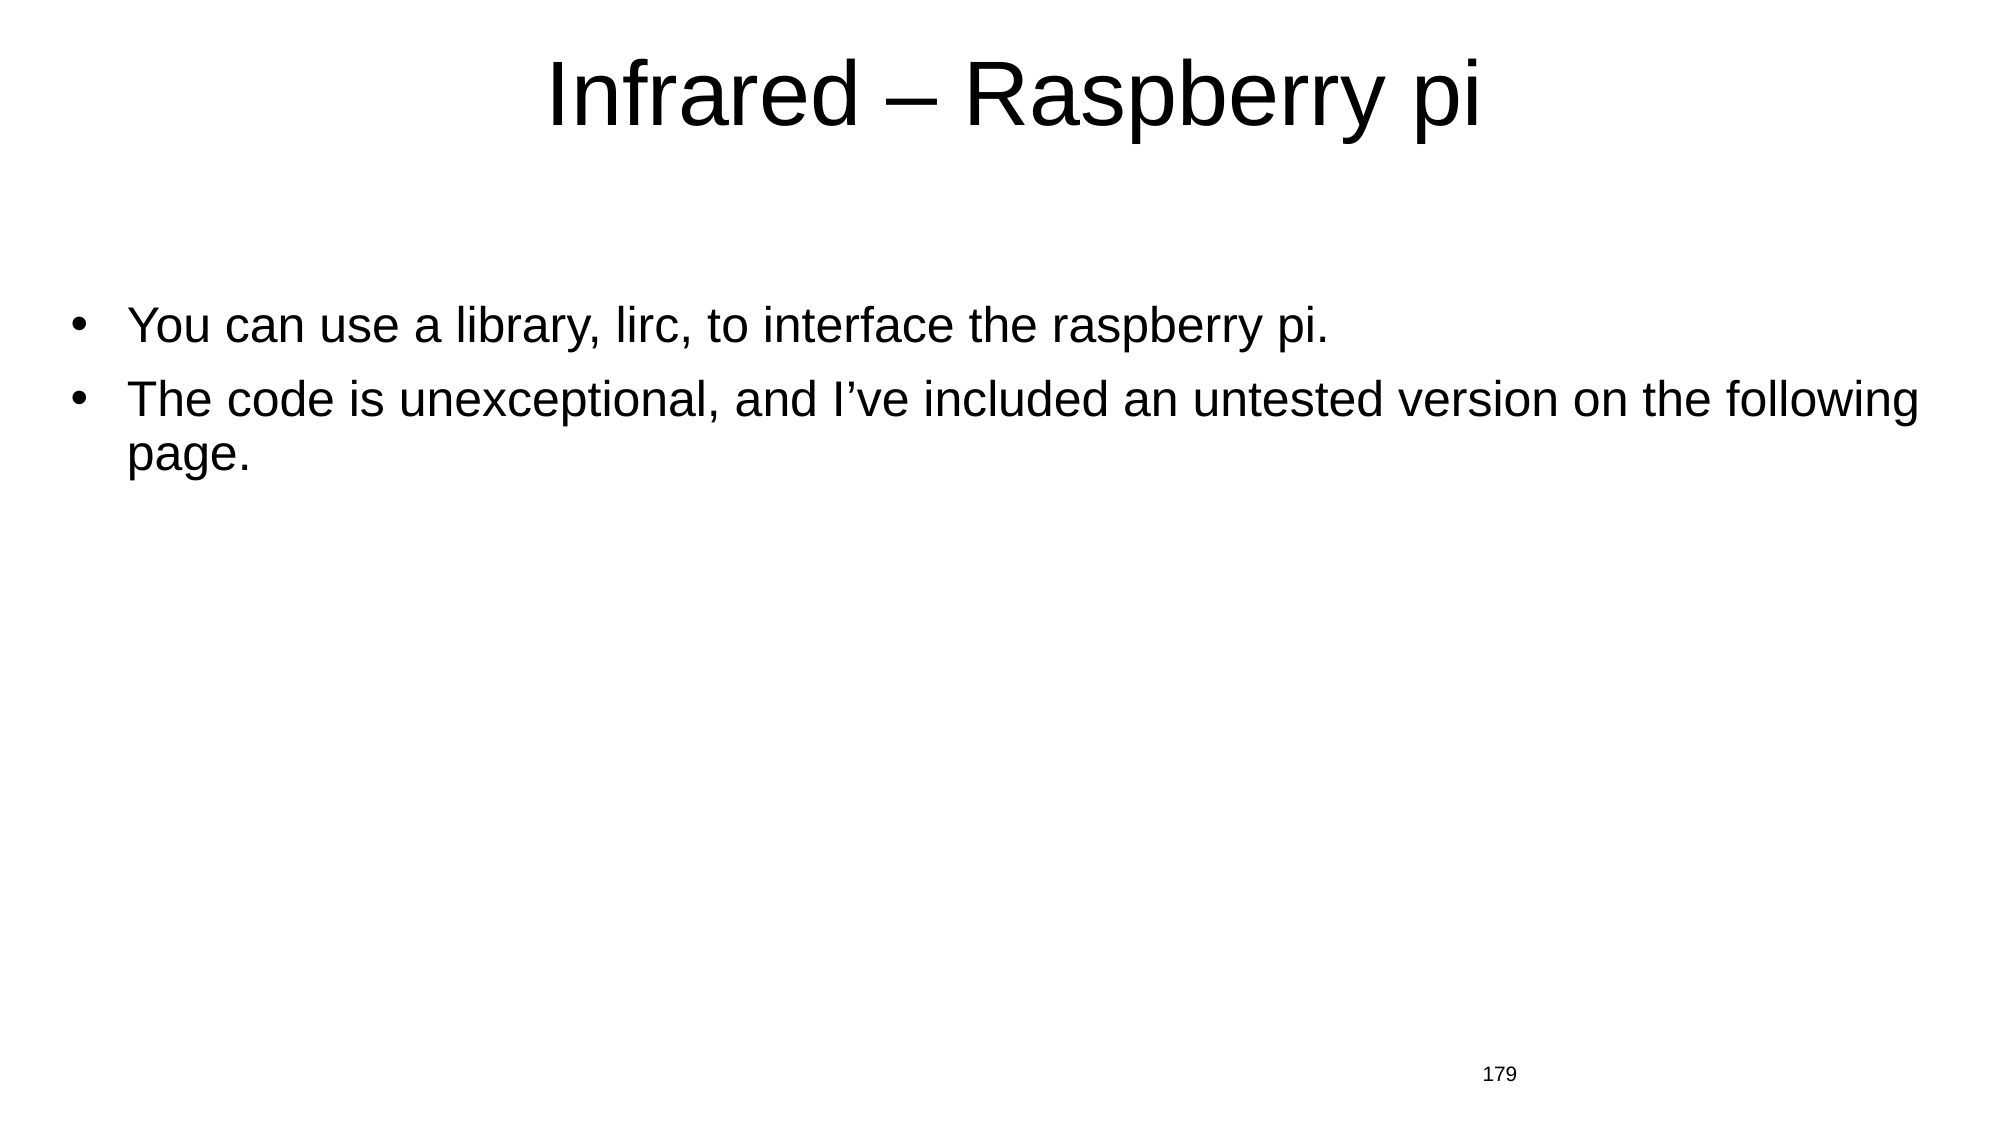

# Infrared – Raspberry pi
You can use a library, lirc, to interface the raspberry pi.
The code is unexceptional, and I’ve included an untested version on the following page.

179